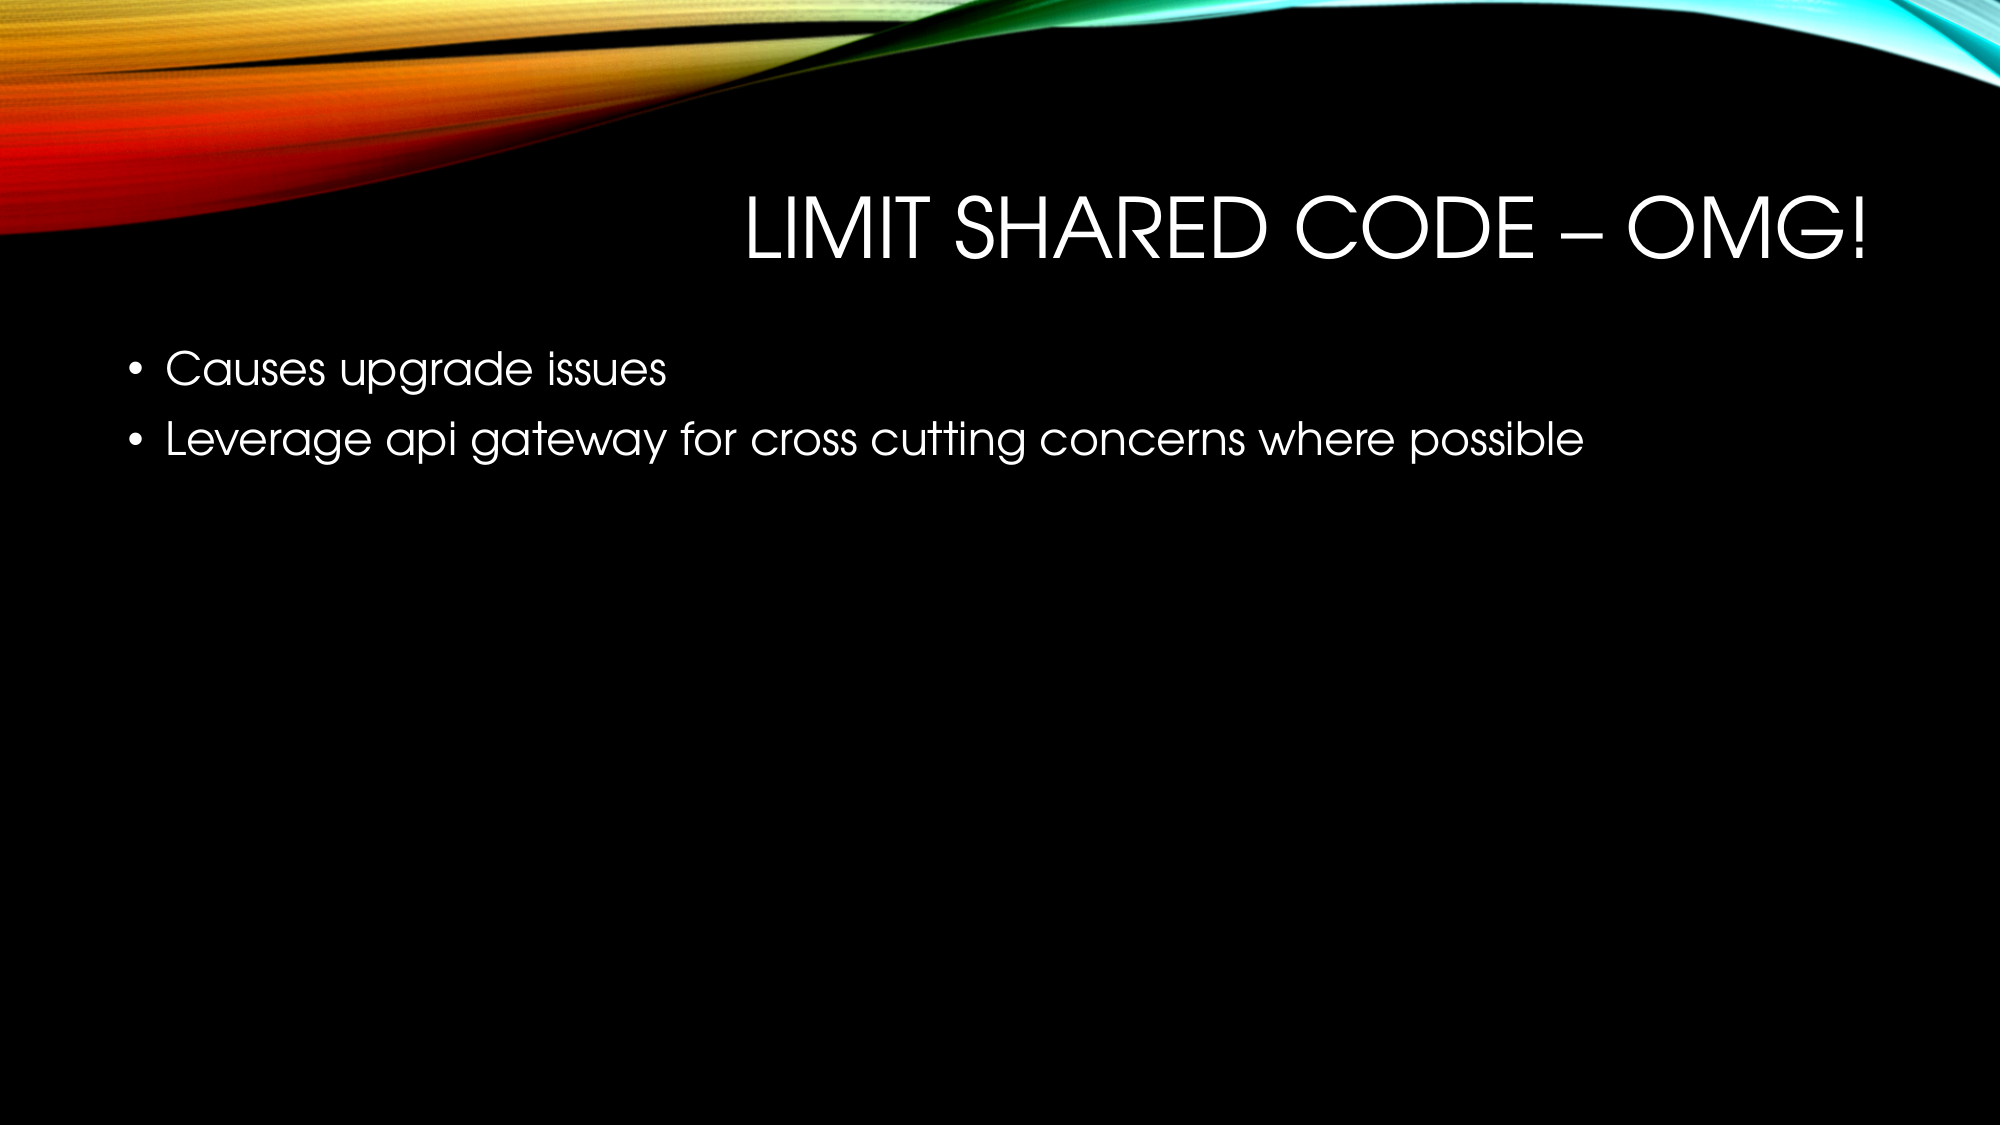

# Limit shared code – OMG!
Causes upgrade issues
Leverage api gateway for cross cutting concerns where possible